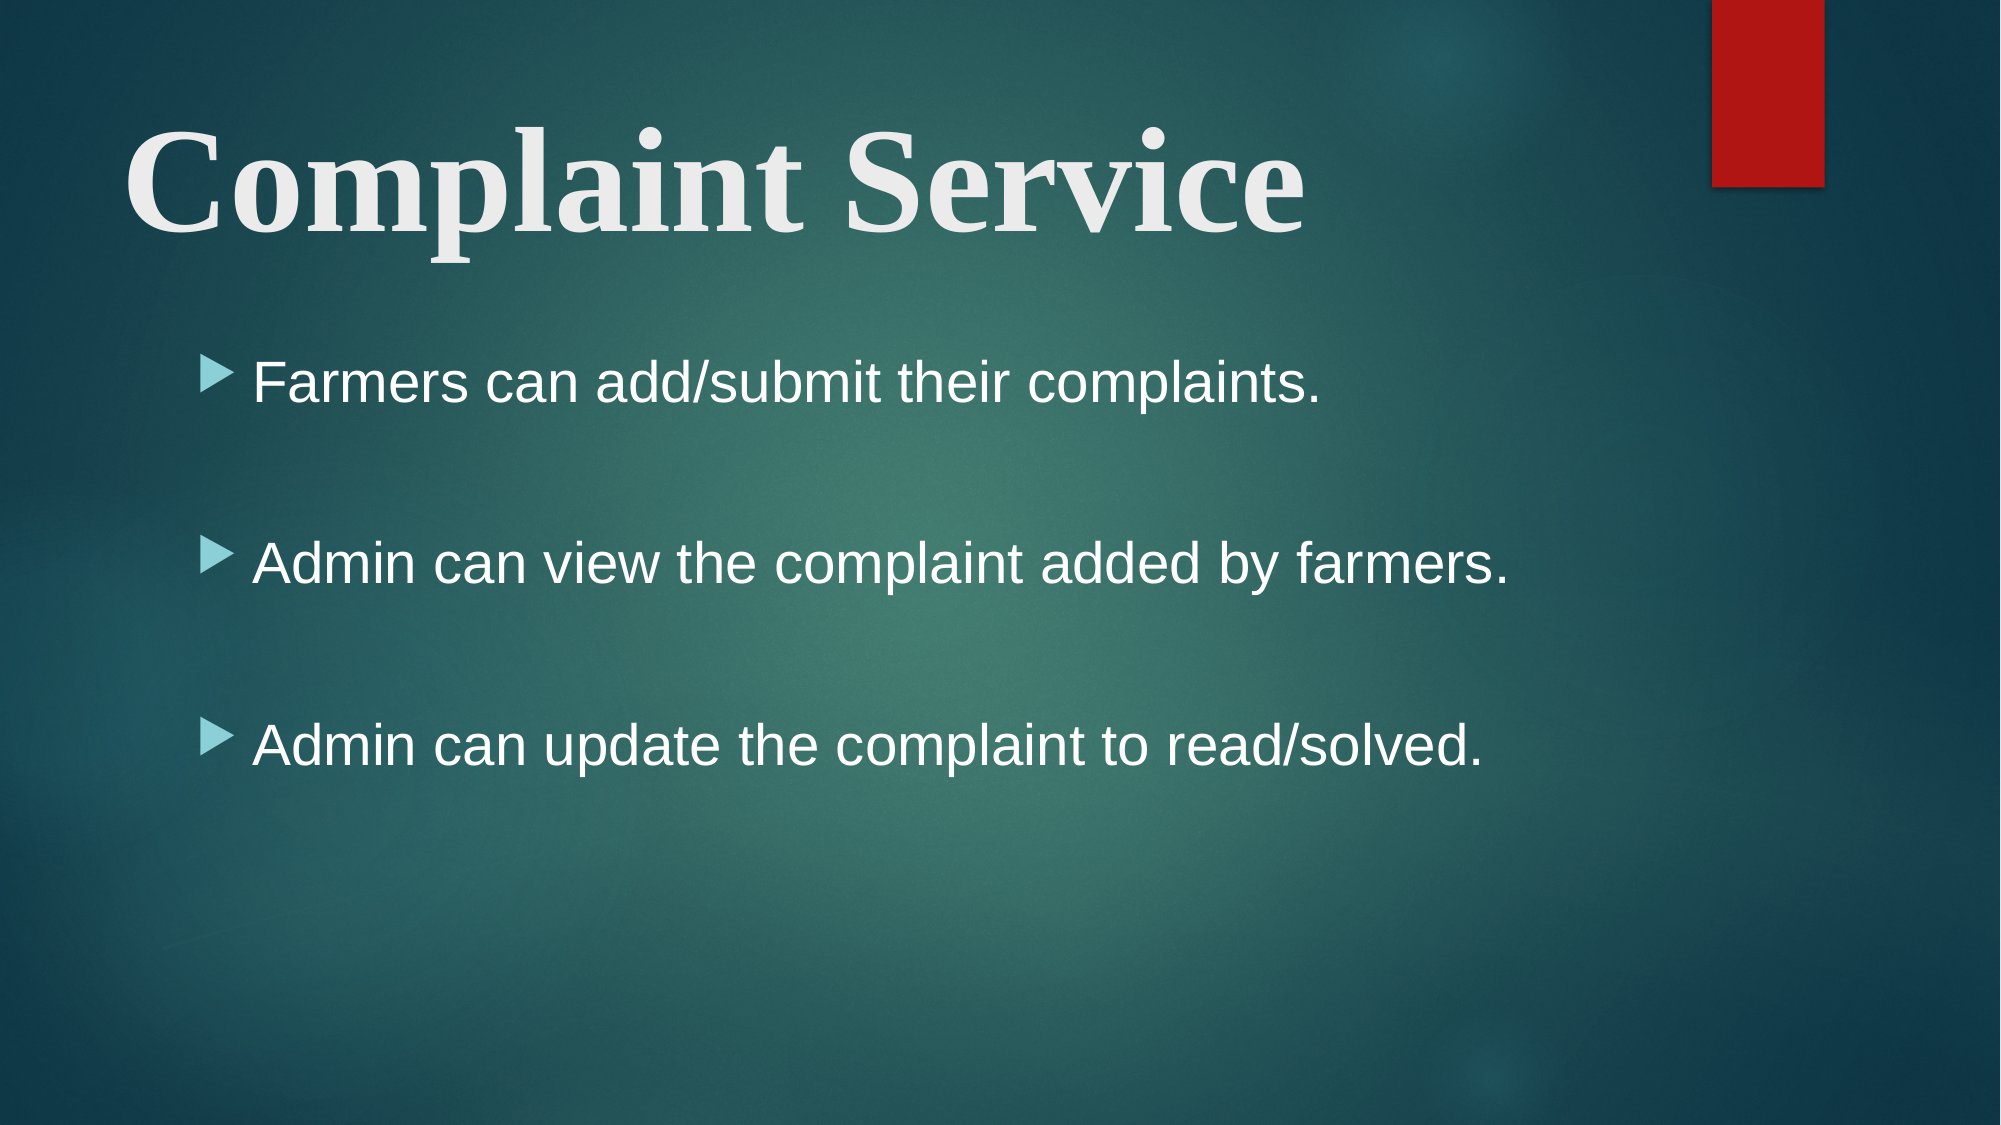

# Complaint Service
Farmers can add/submit their complaints.

Admin can view the complaint added by farmers.

Admin can update the complaint to read/solved.